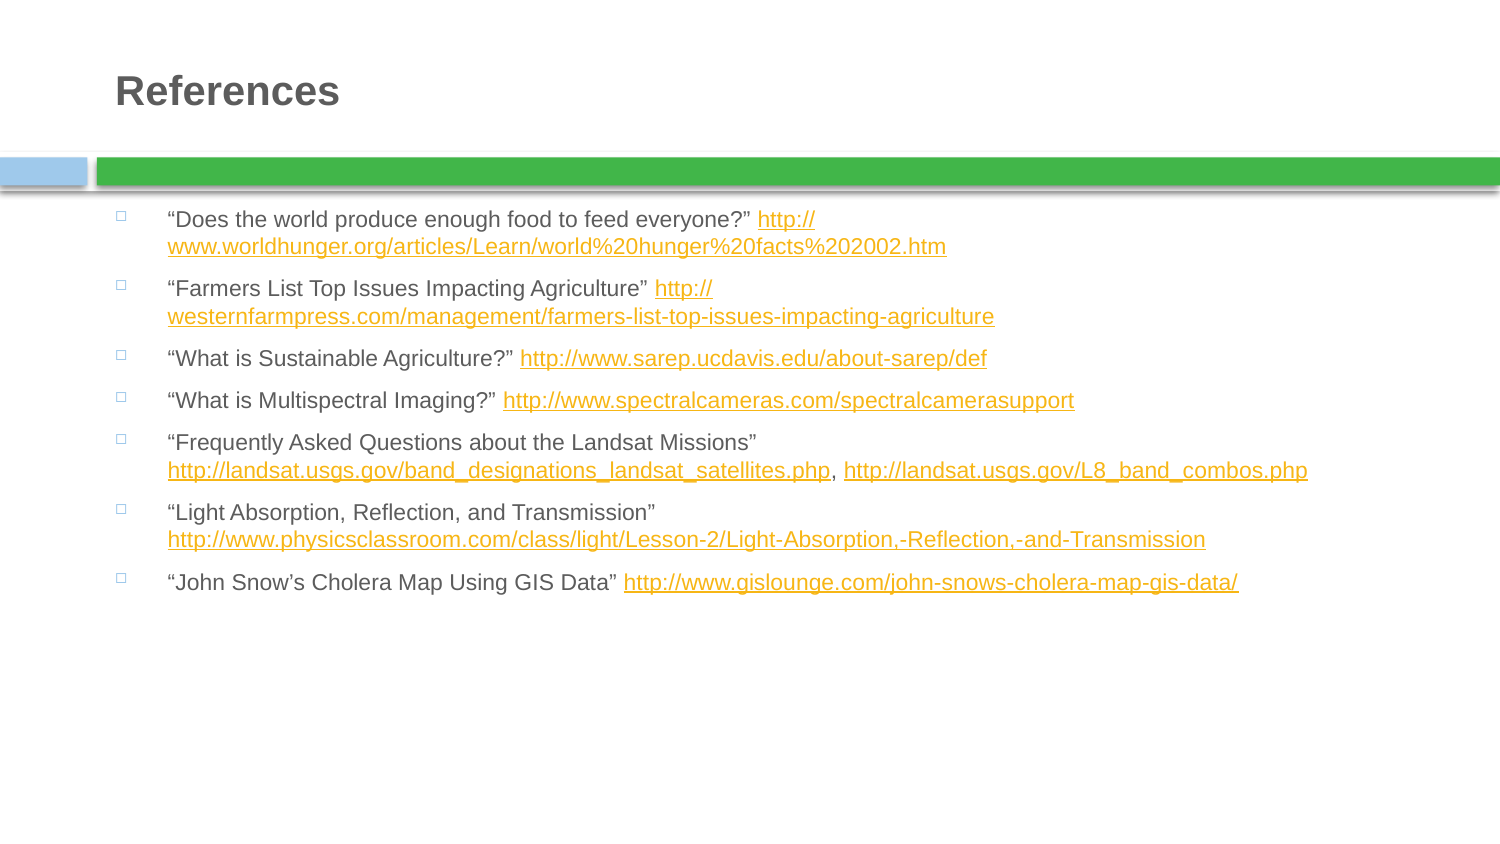

# References
“Does the world produce enough food to feed everyone?” http://www.worldhunger.org/articles/Learn/world%20hunger%20facts%202002.htm
“Farmers List Top Issues Impacting Agriculture” http://westernfarmpress.com/management/farmers-list-top-issues-impacting-agriculture
“What is Sustainable Agriculture?” http://www.sarep.ucdavis.edu/about-sarep/def
“What is Multispectral Imaging?” http://www.spectralcameras.com/spectralcamerasupport
“Frequently Asked Questions about the Landsat Missions” http://landsat.usgs.gov/band_designations_landsat_satellites.php, http://landsat.usgs.gov/L8_band_combos.php
“Light Absorption, Reflection, and Transmission” http://www.physicsclassroom.com/class/light/Lesson-2/Light-Absorption,-Reflection,-and-Transmission
“John Snow’s Cholera Map Using GIS Data” http://www.gislounge.com/john-snows-cholera-map-gis-data/